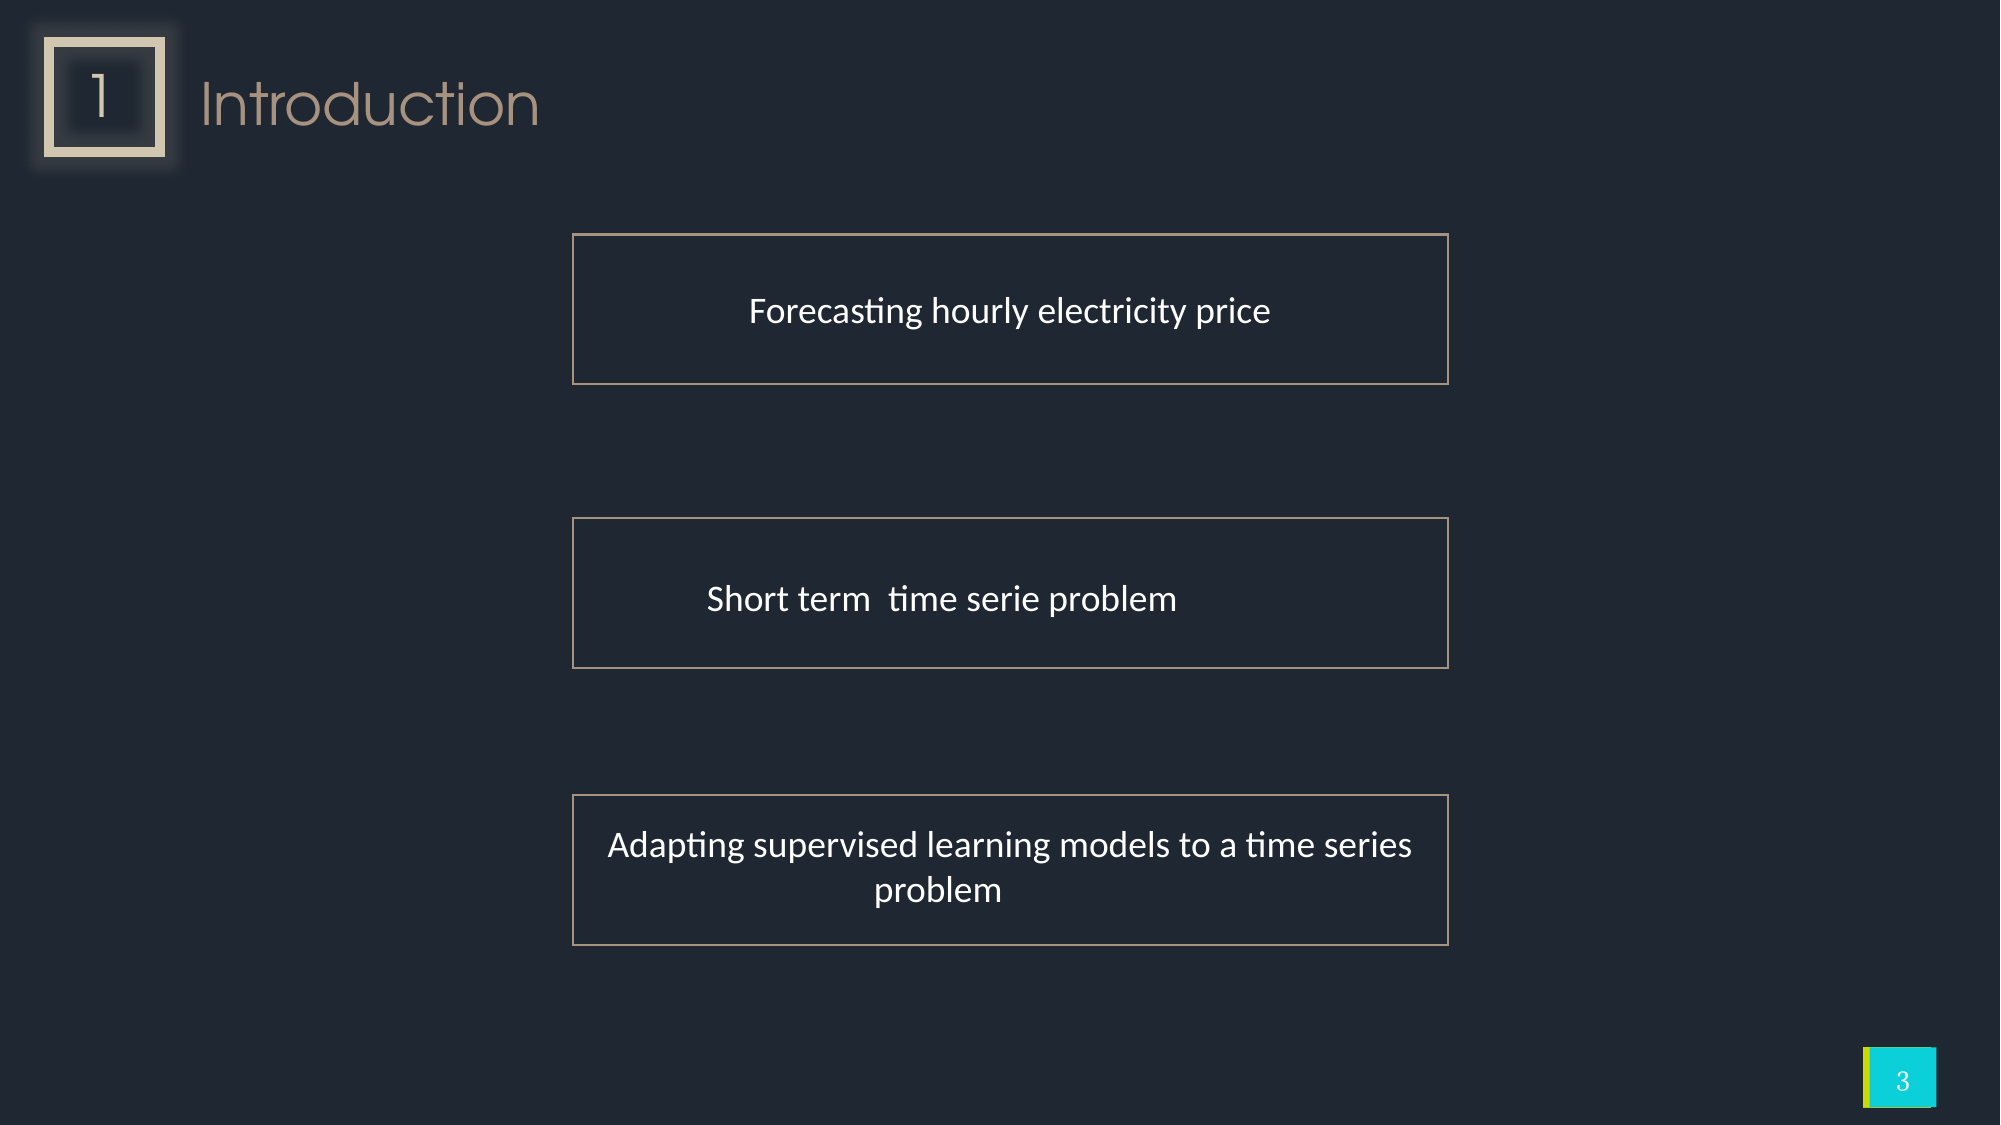

1
Introduction

Forecasting hourly electricity price

Short term  time serie problem

Adapting supervised learning models to a time series problem

3